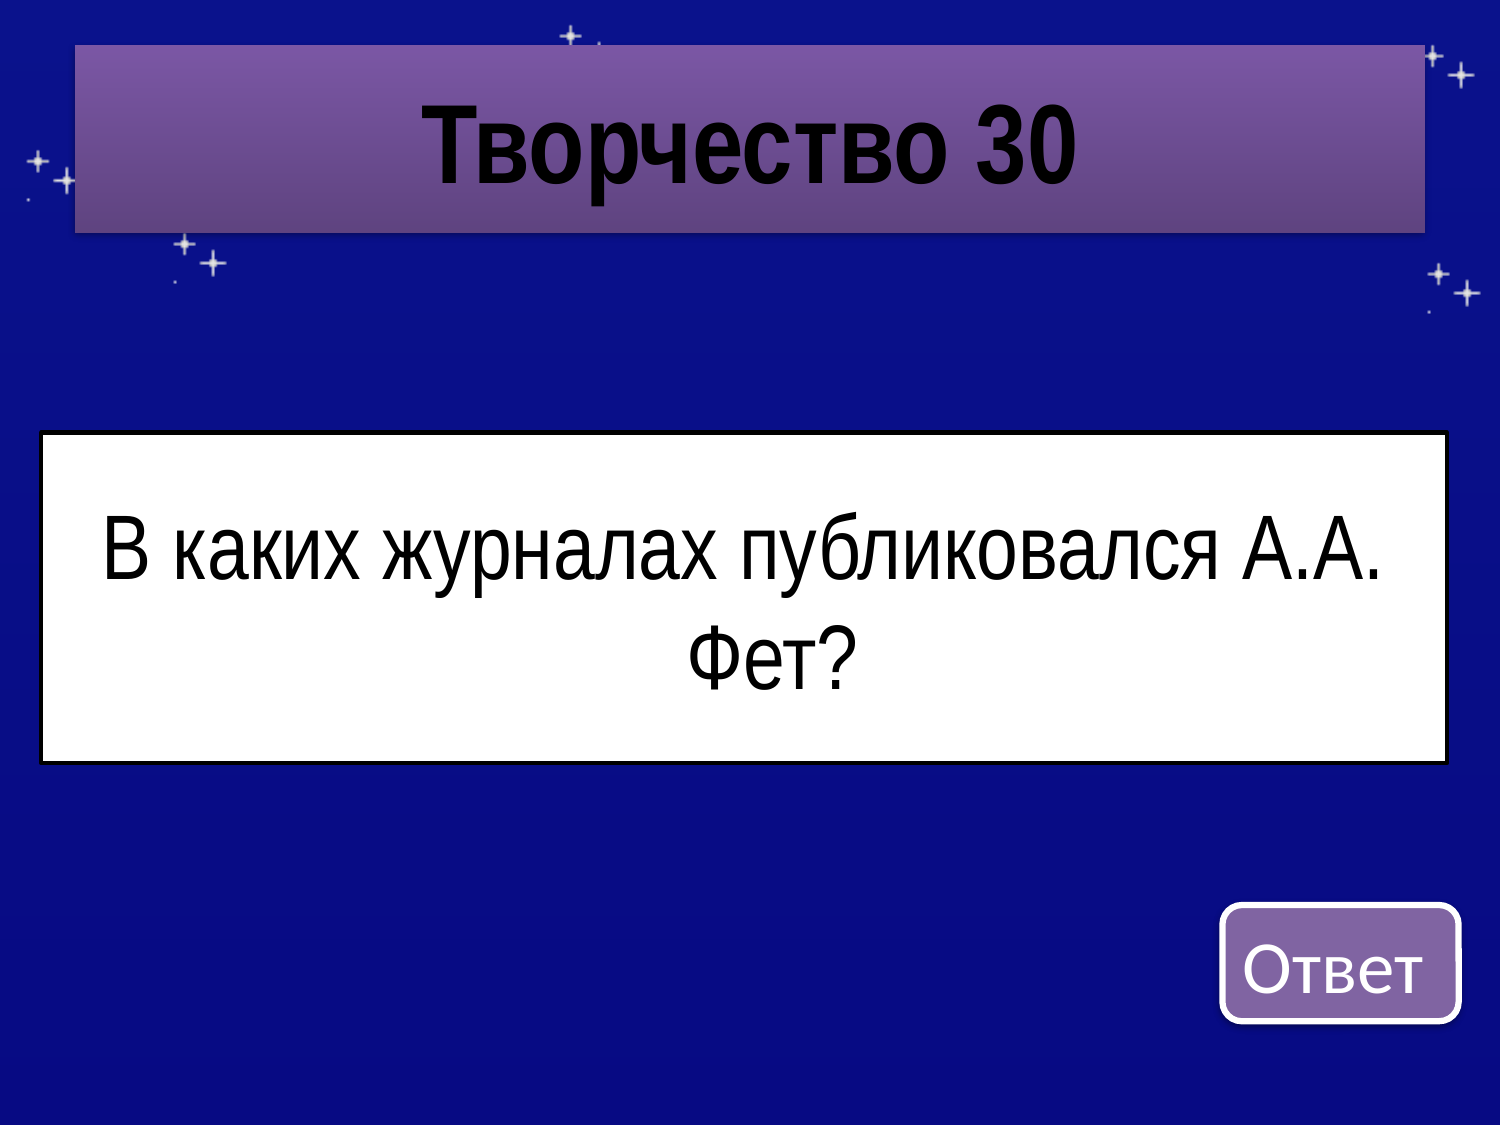

# Творчество 30
В каких журналах публиковался А.А. Фет?
Ответ